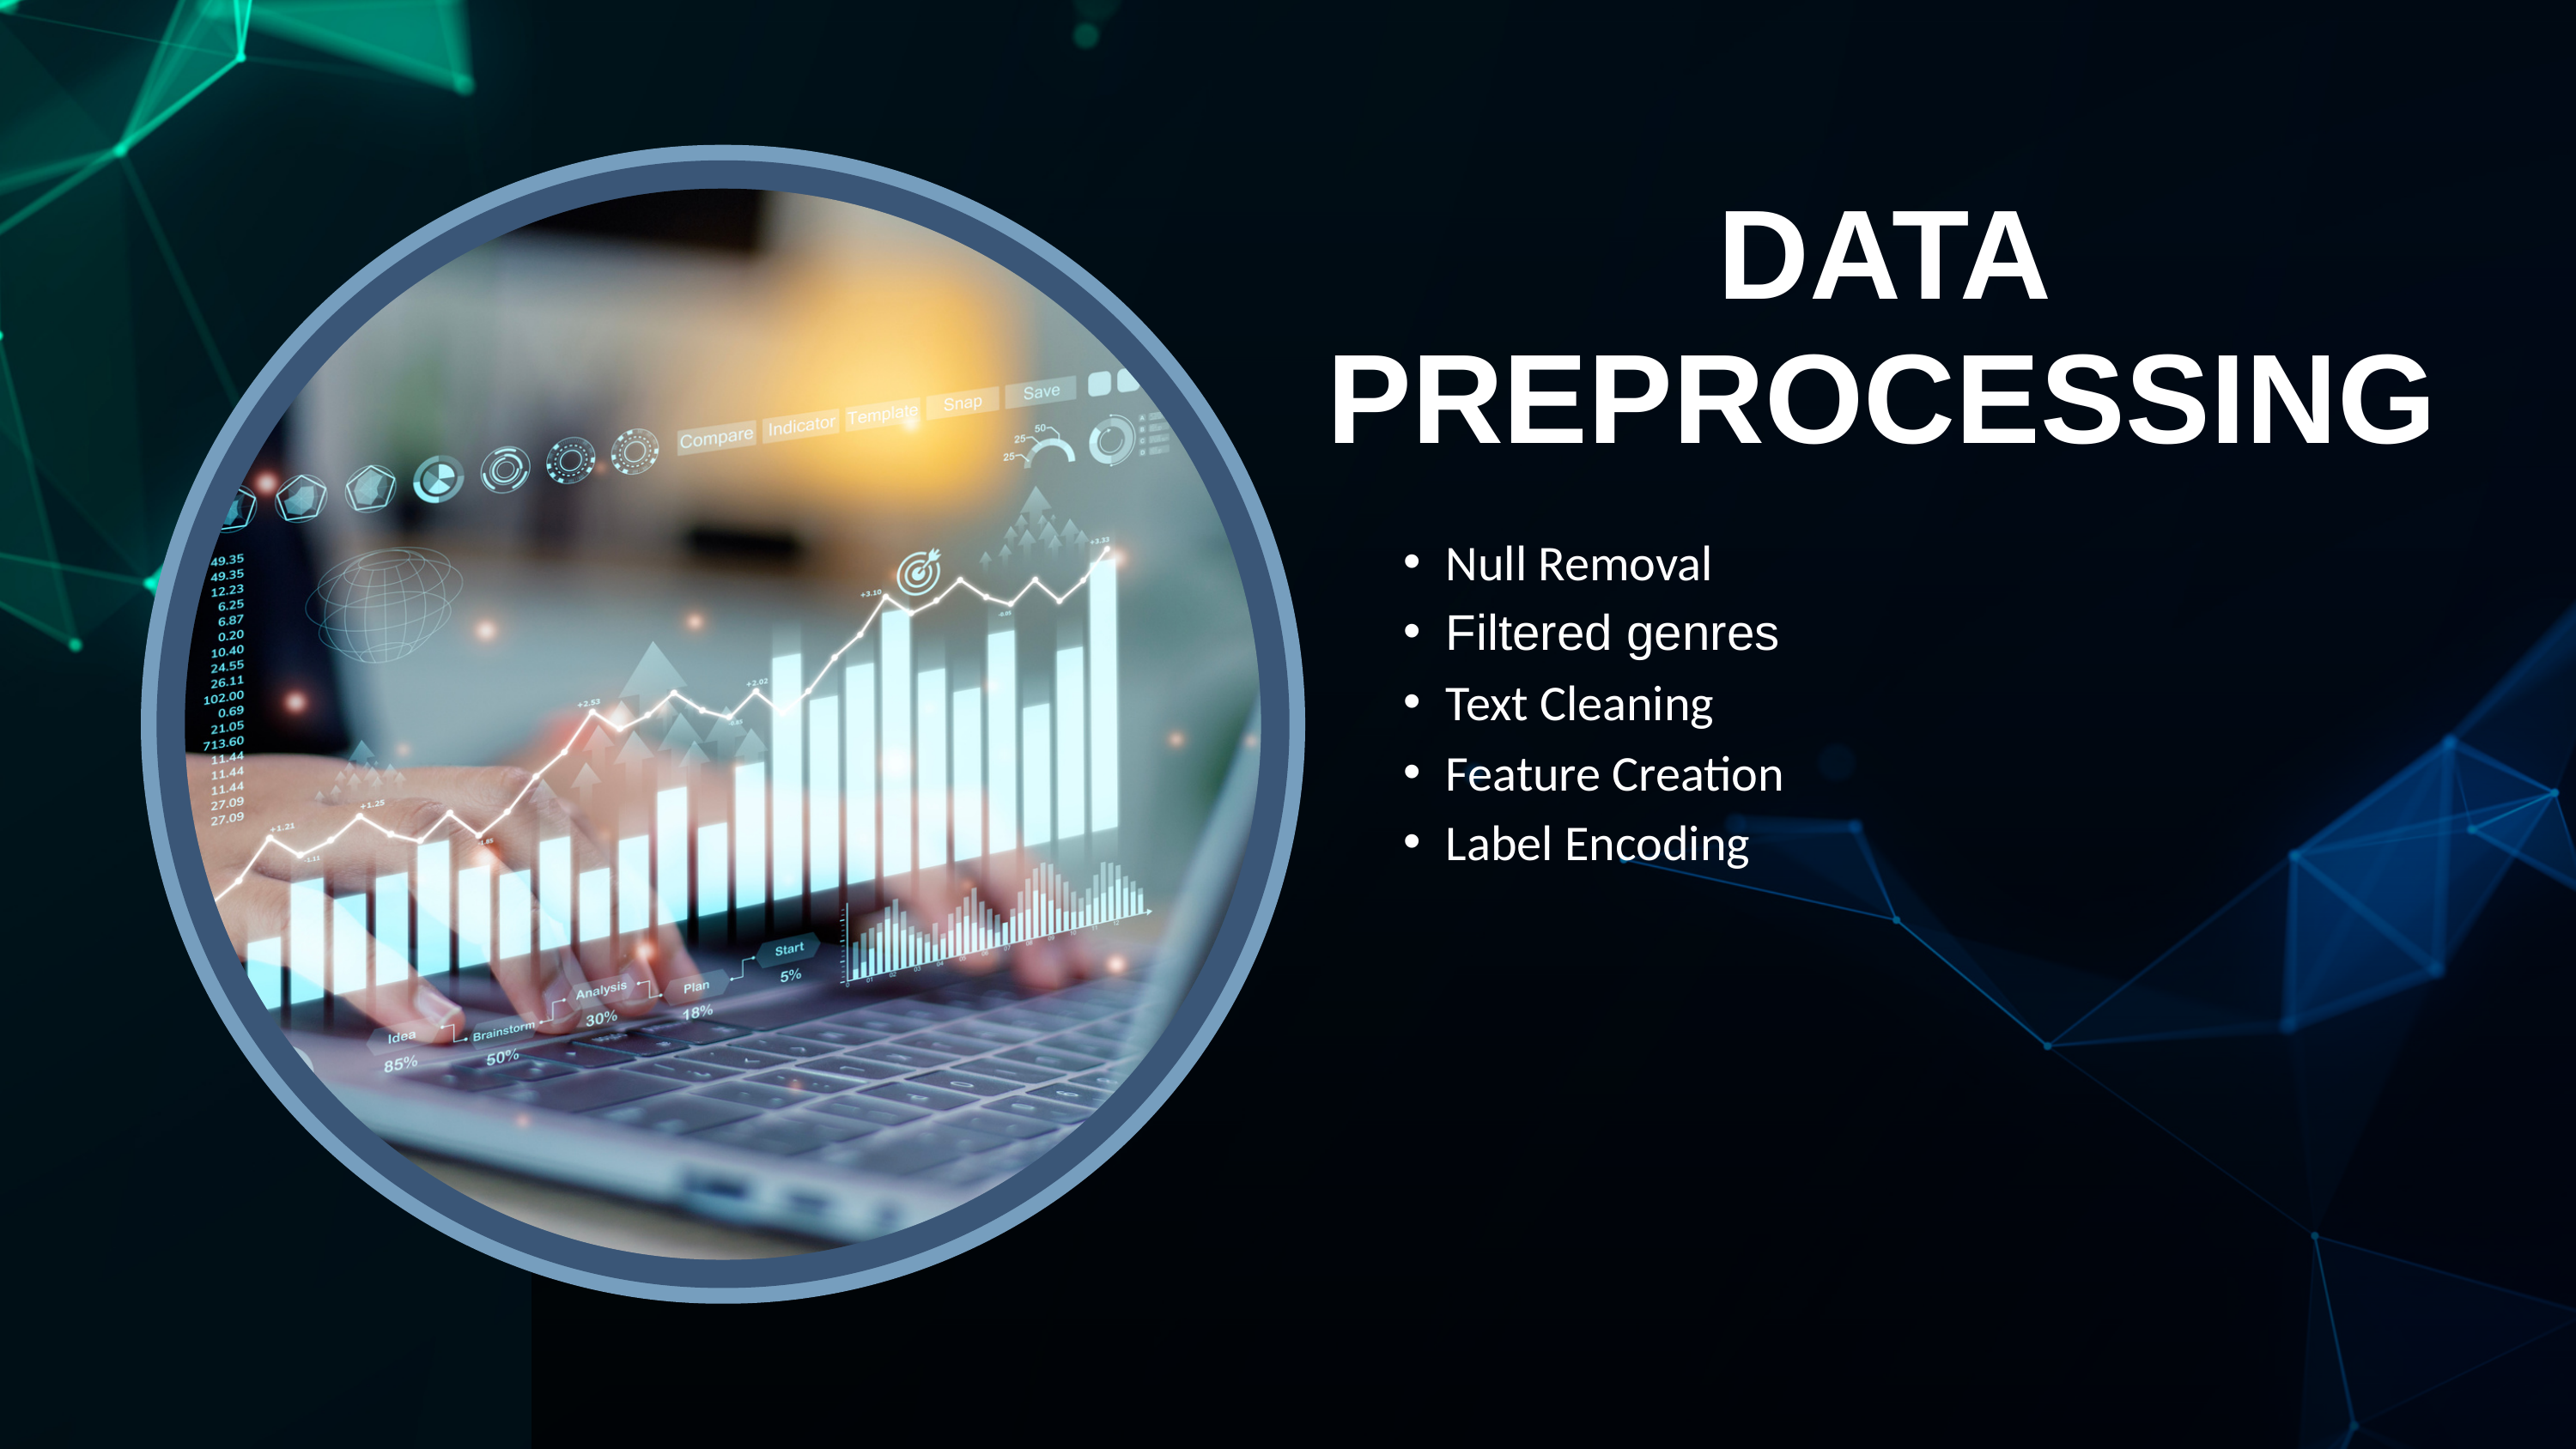

DATA PREPROCESSING

Null Removal
Filtered genres
Text Cleaning
Feature Creation
Label Encoding